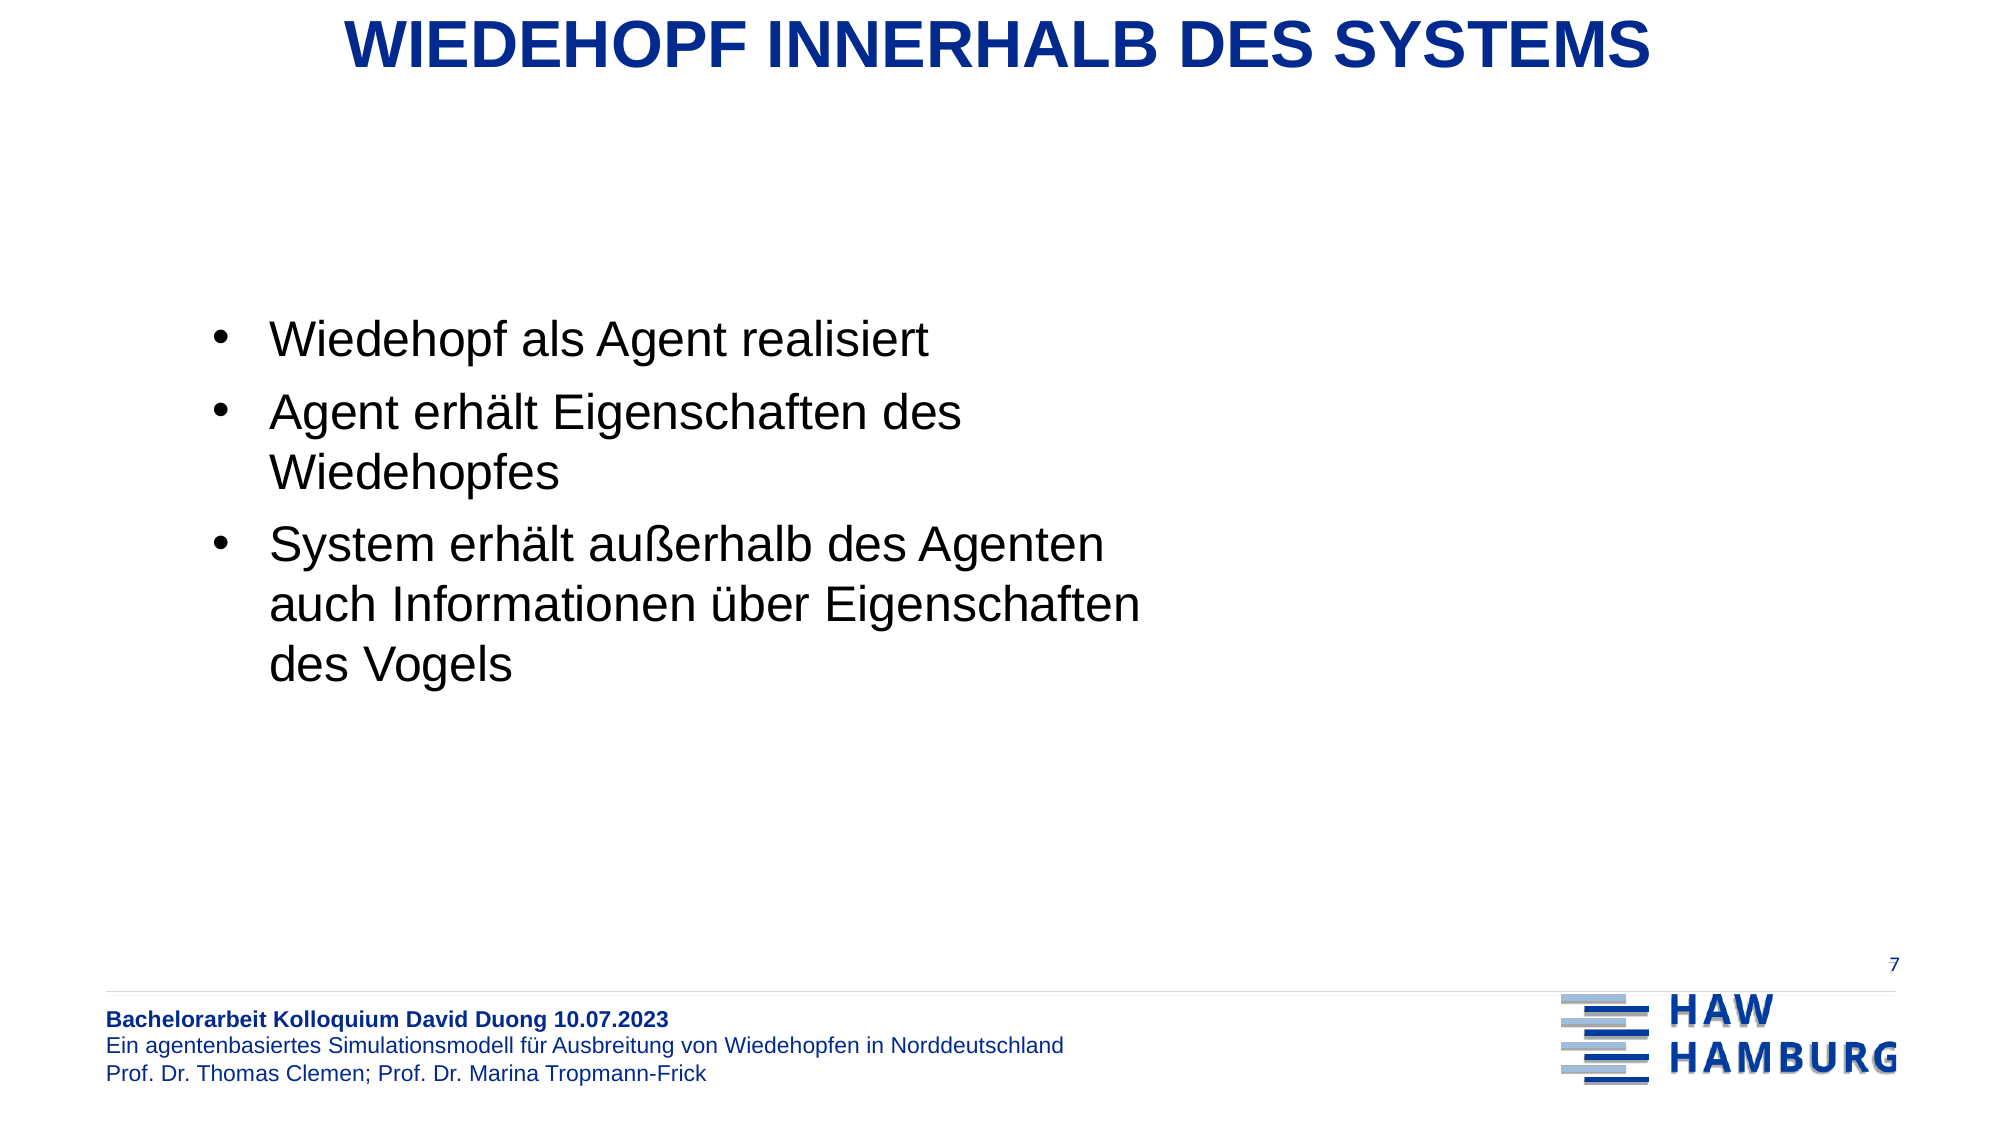

Wiedehopf innerhalb des Systems

Wiedehopf als Agent realisiert
Agent erhält Eigenschaften des Wiedehopfes
System erhält außerhalb des Agenten auch Informationen über Eigenschaften des Vogels
7